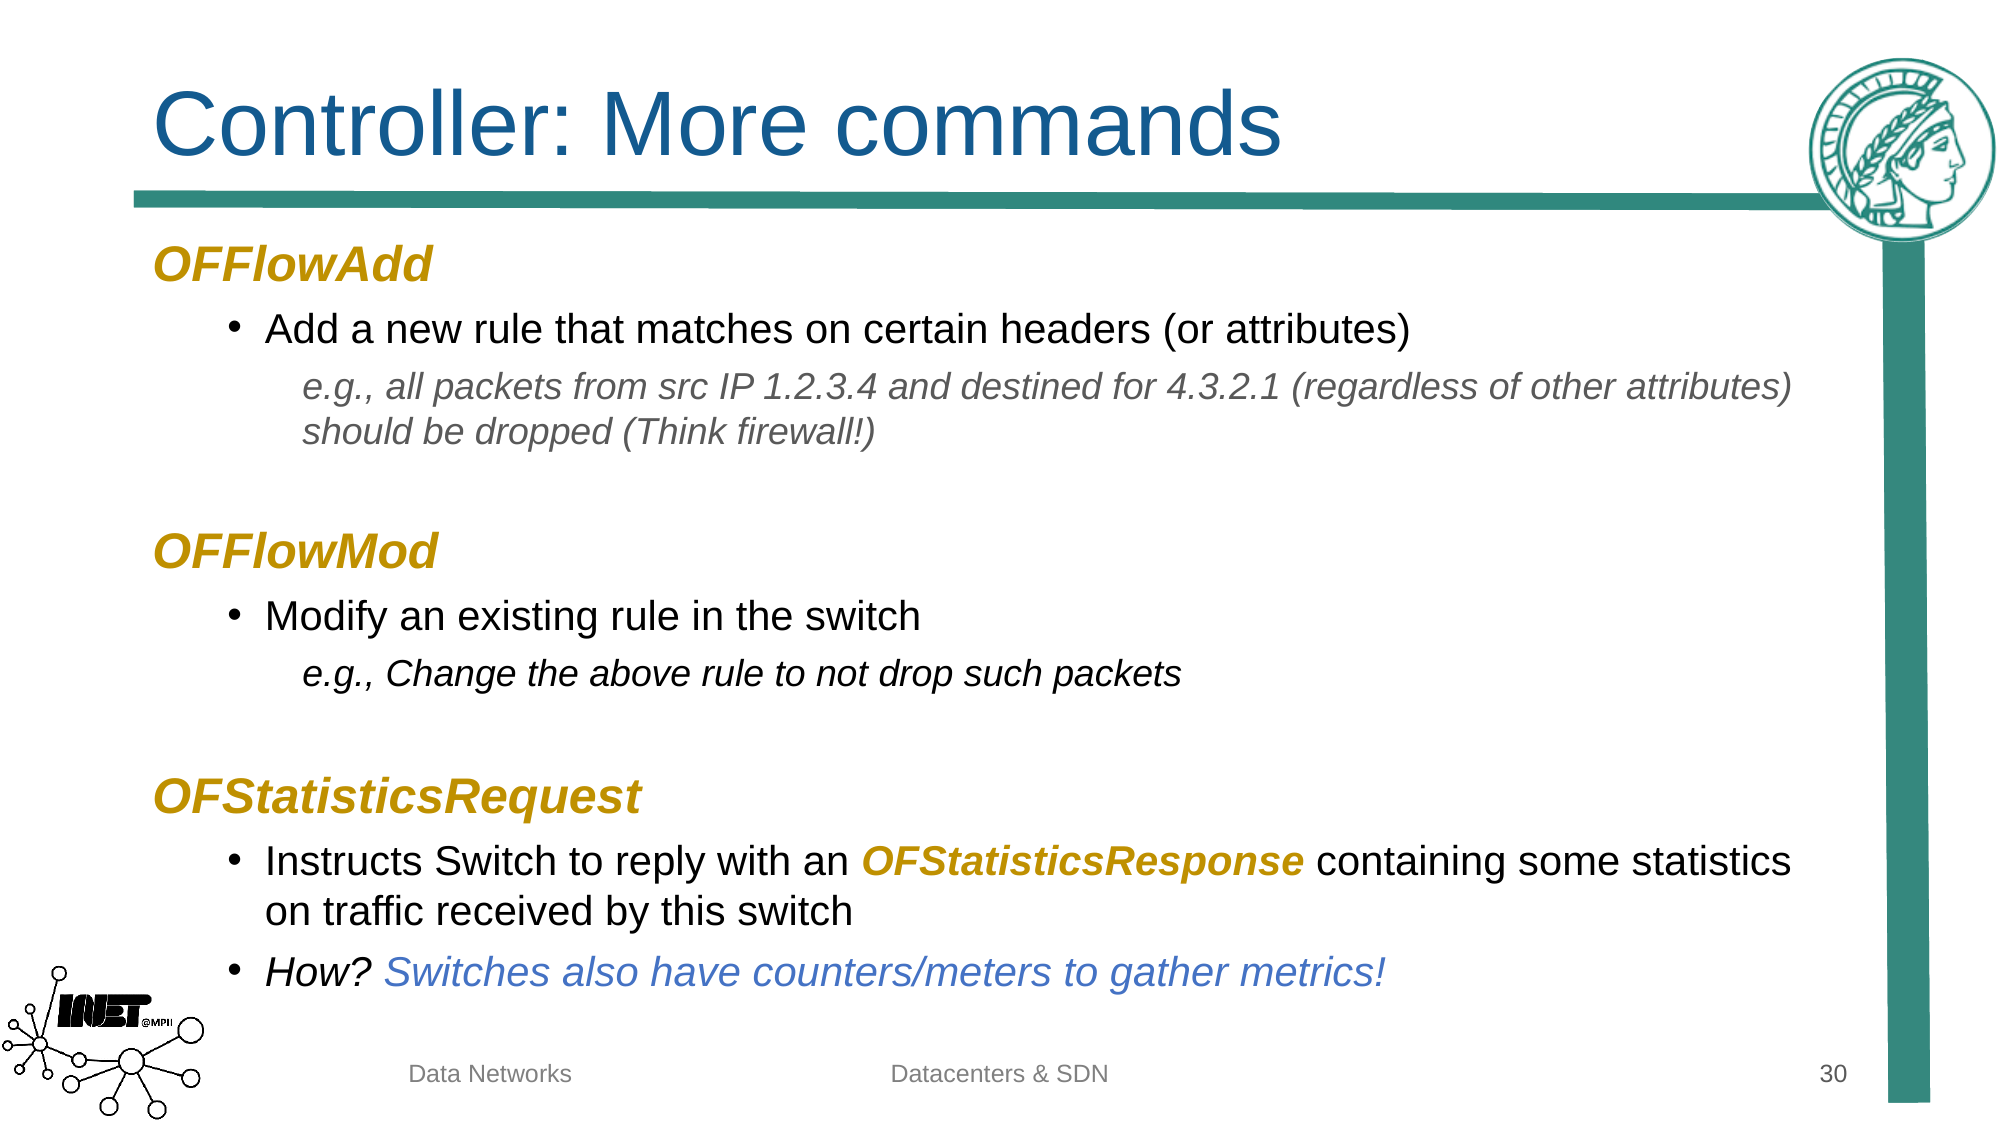

# Controller: More commands
OFFlowAdd
Add a new rule that matches on certain headers (or attributes)
e.g., all packets from src IP 1.2.3.4 and destined for 4.3.2.1 (regardless of other attributes) should be dropped (Think firewall!)

OFFlowMod
Modify an existing rule in the switch
e.g., Change the above rule to not drop such packets

OFStatisticsRequest
Instructs Switch to reply with an OFStatisticsResponse containing some statistics on traffic received by this switch
How? Switches also have counters/meters to gather metrics!
Data Networks
Datacenters & SDN
30